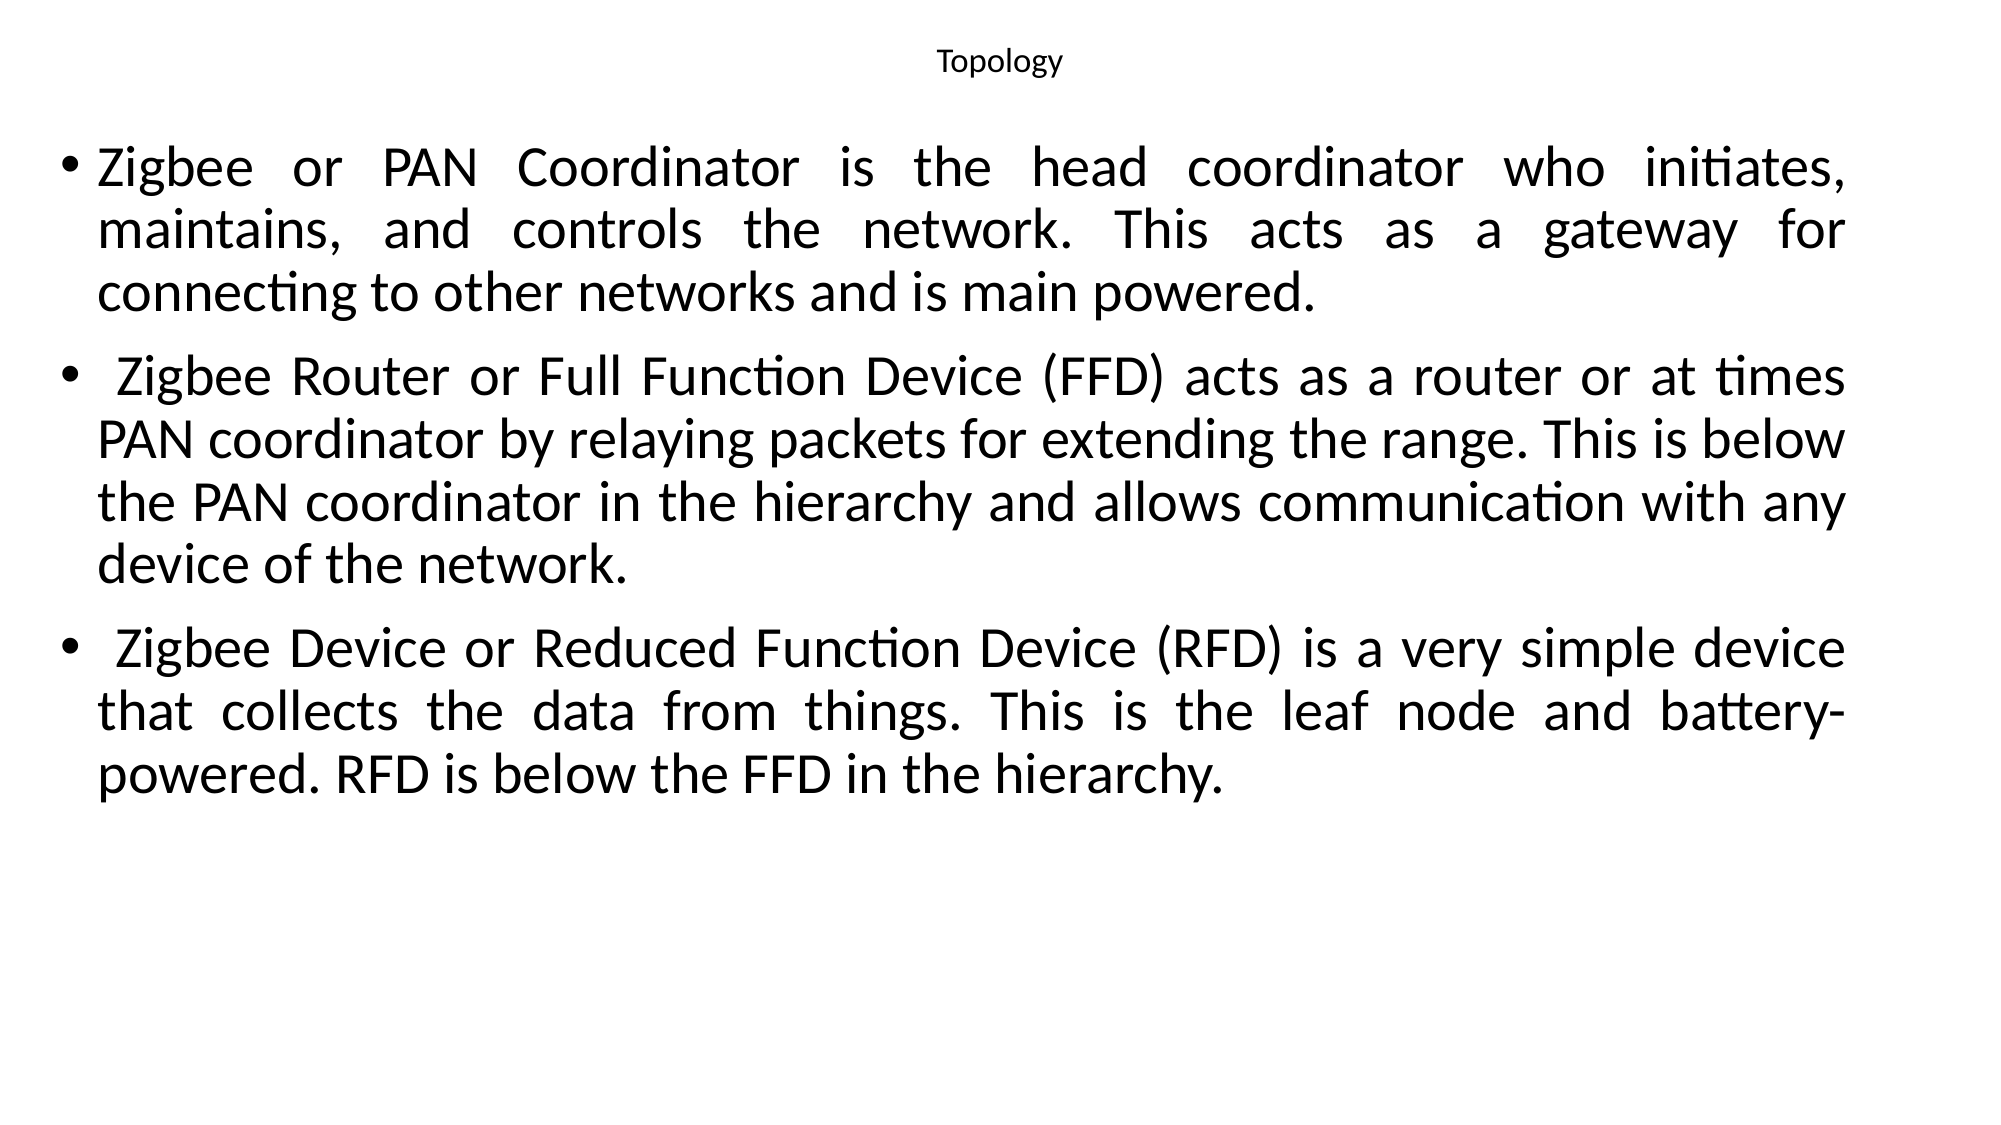

# Topology
Zigbee or PAN Coordinator is the head coordinator who initiates, maintains, and controls the network. This acts as a gateway for connecting to other networks and is main powered.
 Zigbee Router or Full Function Device (FFD) acts as a router or at times PAN coordinator by relaying packets for extending the range. This is below the PAN coordinator in the hierarchy and allows communication with any device of the network.
 Zigbee Device or Reduced Function Device (RFD) is a very simple device that collects the data from things. This is the leaf node and battery-powered. RFD is below the FFD in the hierarchy.